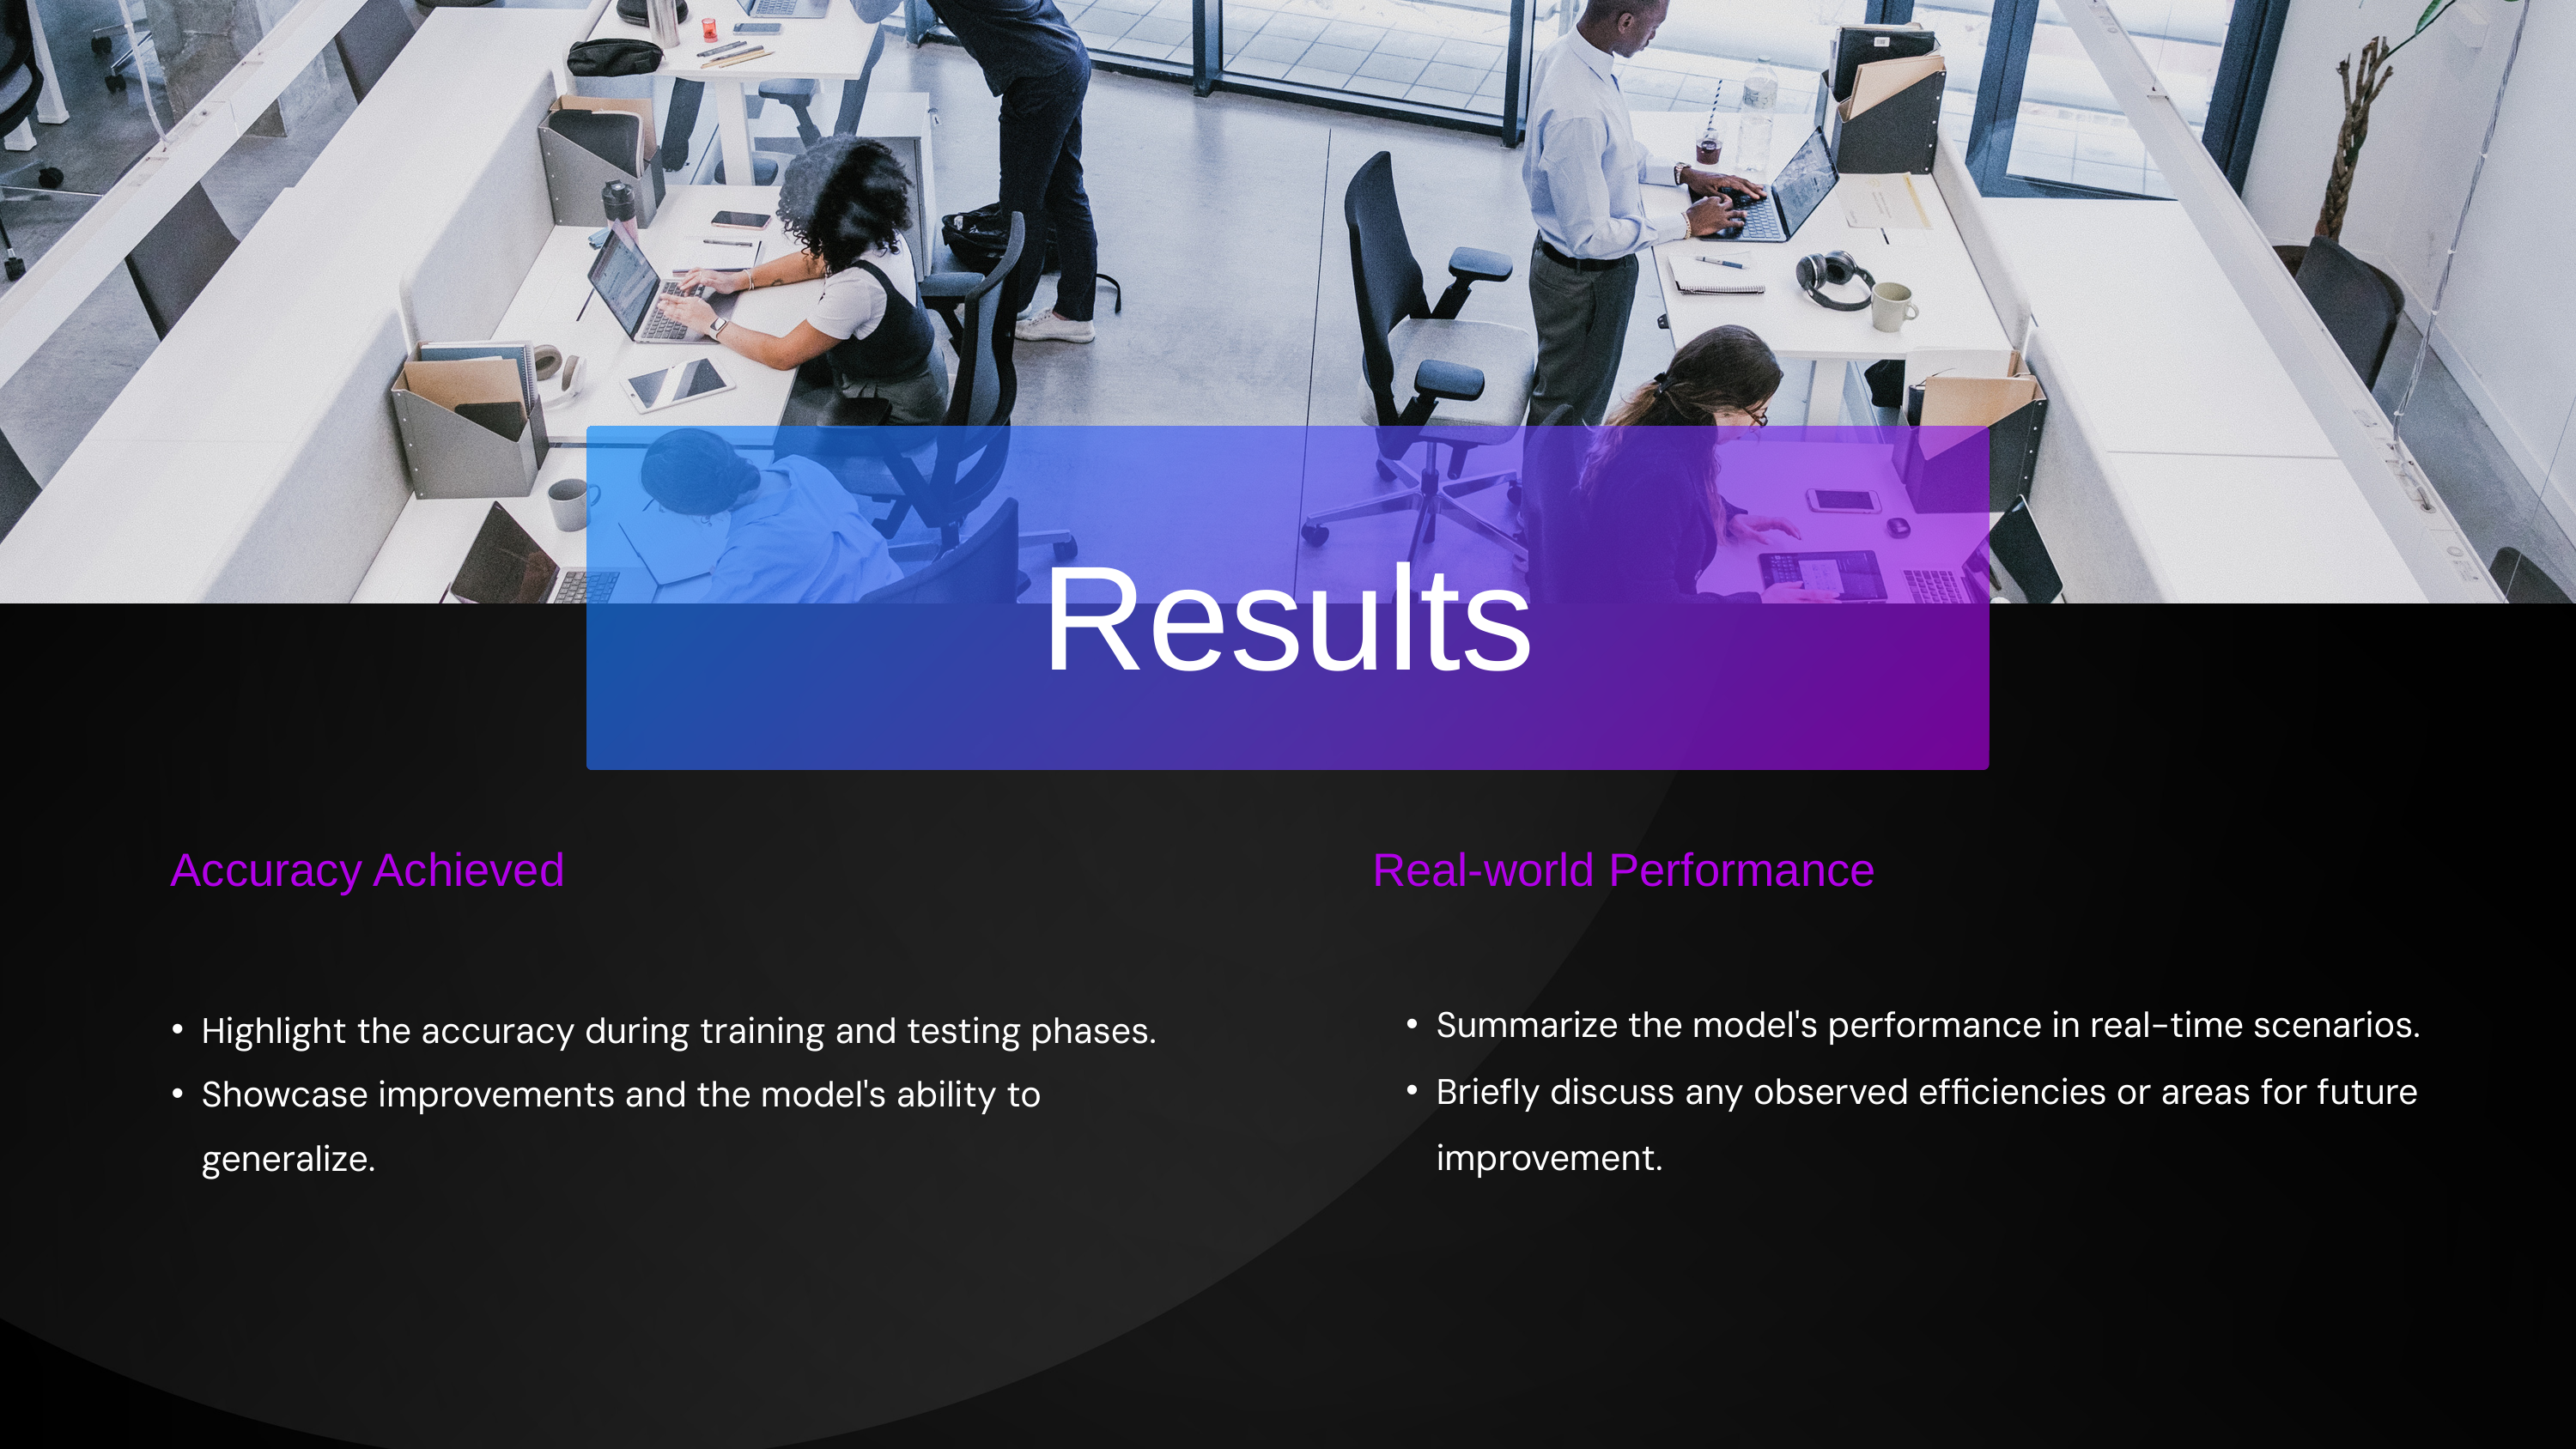

Results
Accuracy Achieved
Real-world Performance
Summarize the model's performance in real-time scenarios.
Briefly discuss any observed efficiencies or areas for future improvement.
Highlight the accuracy during training and testing phases.
Showcase improvements and the model's ability to generalize.